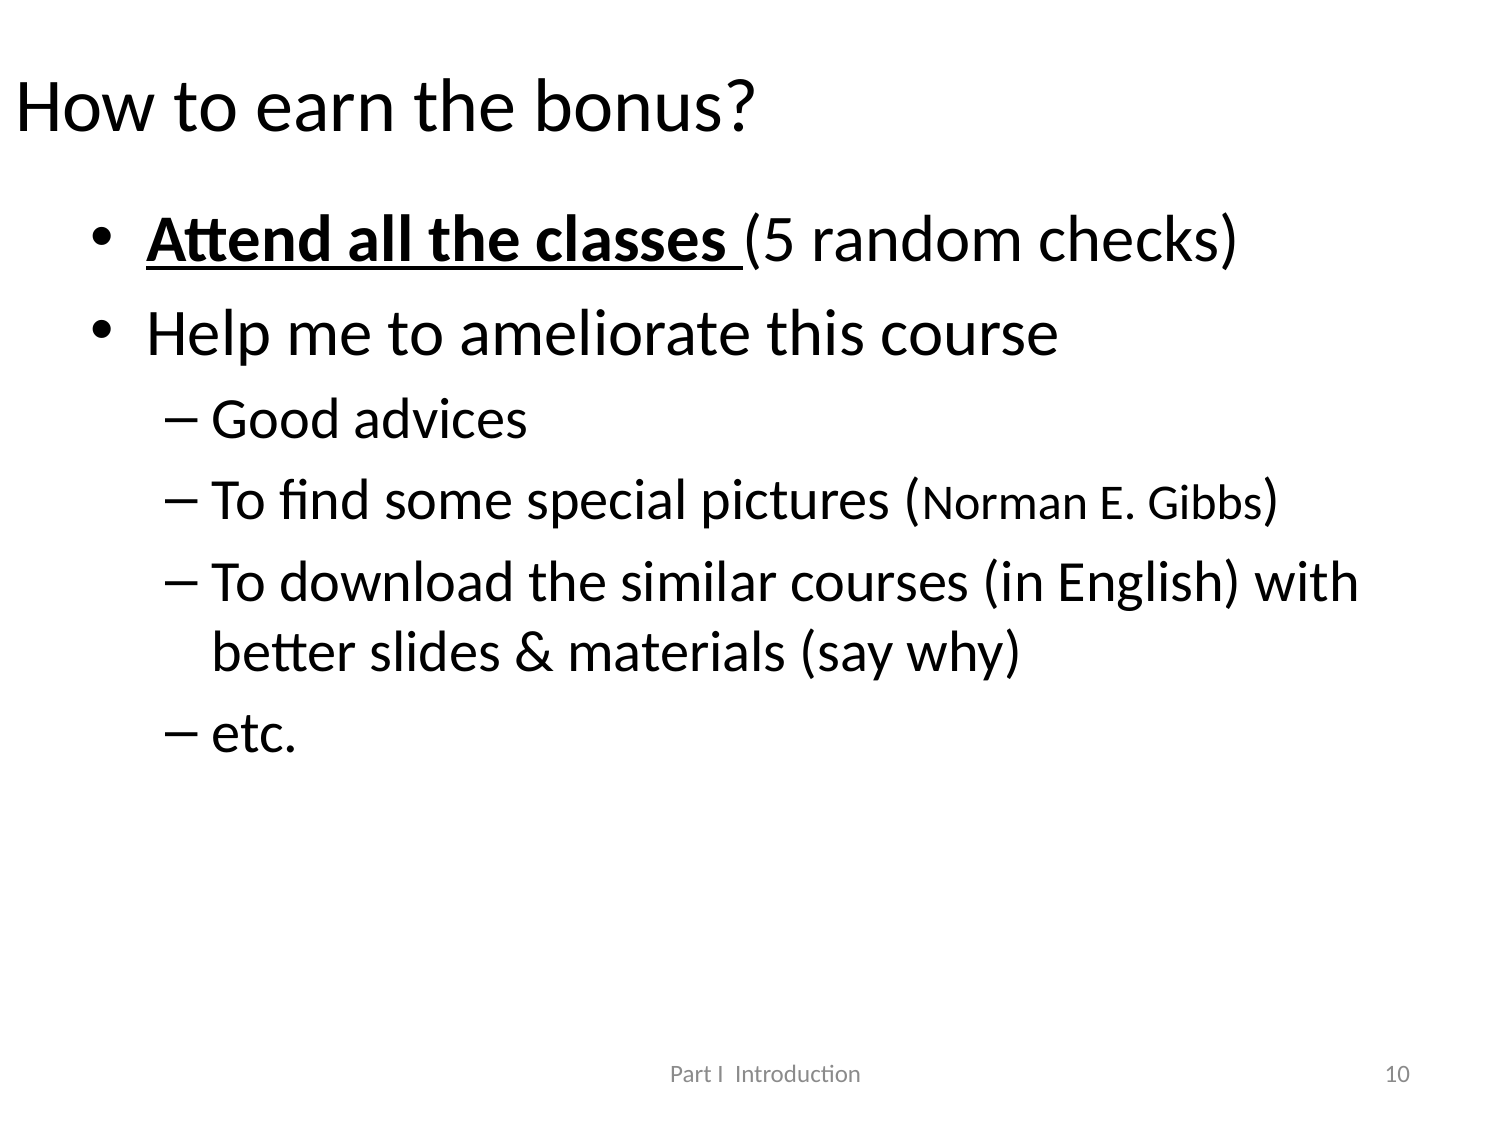

# How to earn the bonus?
Attend all the classes (5 random checks)
Help me to ameliorate this course
Good advices
To find some special pictures (Norman E. Gibbs)
To download the similar courses (in English) with better slides & materials (say why)
etc.
Part I  Introduction
10